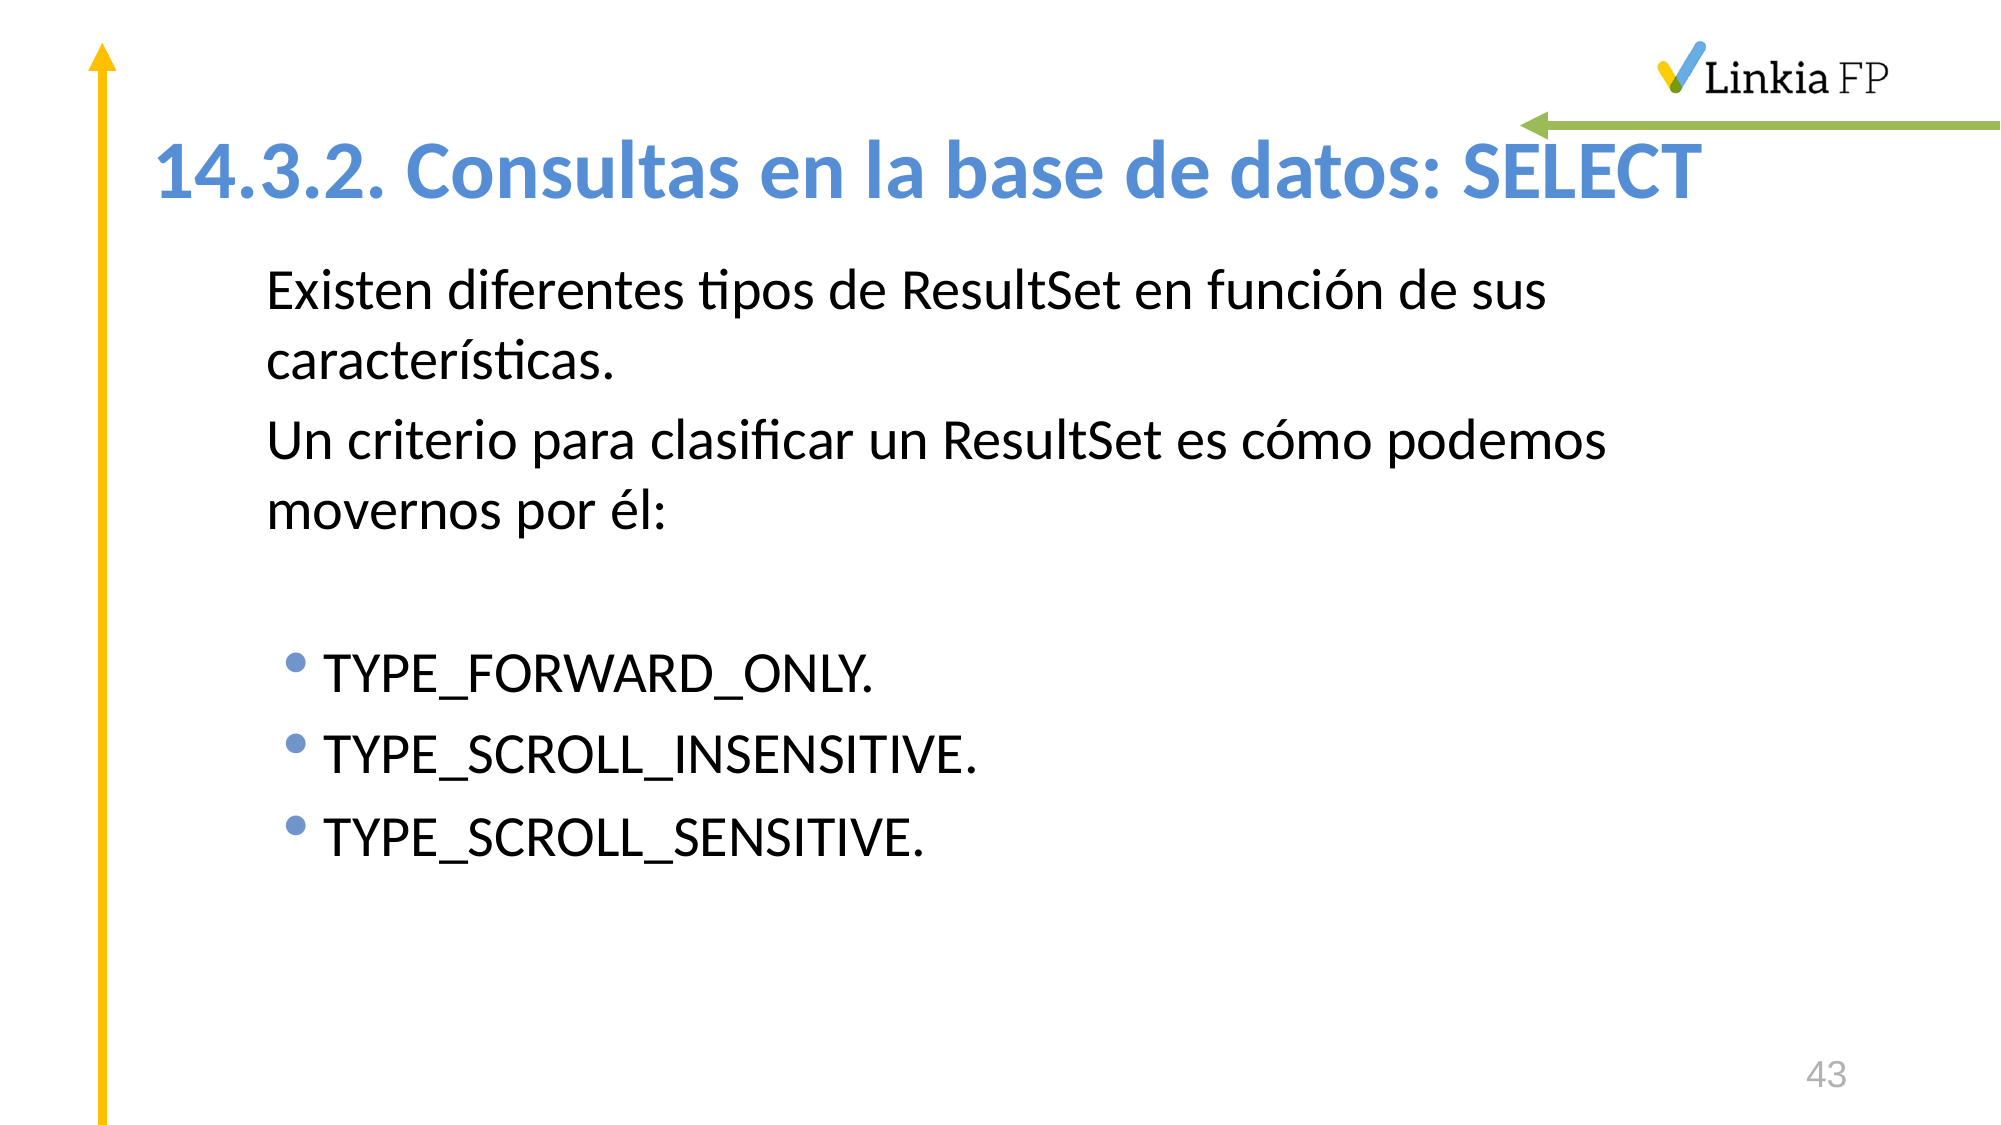

# 14.3.2. Consultas en la base de datos: SELECT
Existen diferentes tipos de ResultSet en función de sus características.
Un criterio para clasificar un ResultSet es cómo podemos movernos por él:

TYPE_FORWARD_ONLY.
TYPE_SCROLL_INSENSITIVE.
TYPE_SCROLL_SENSITIVE.
43